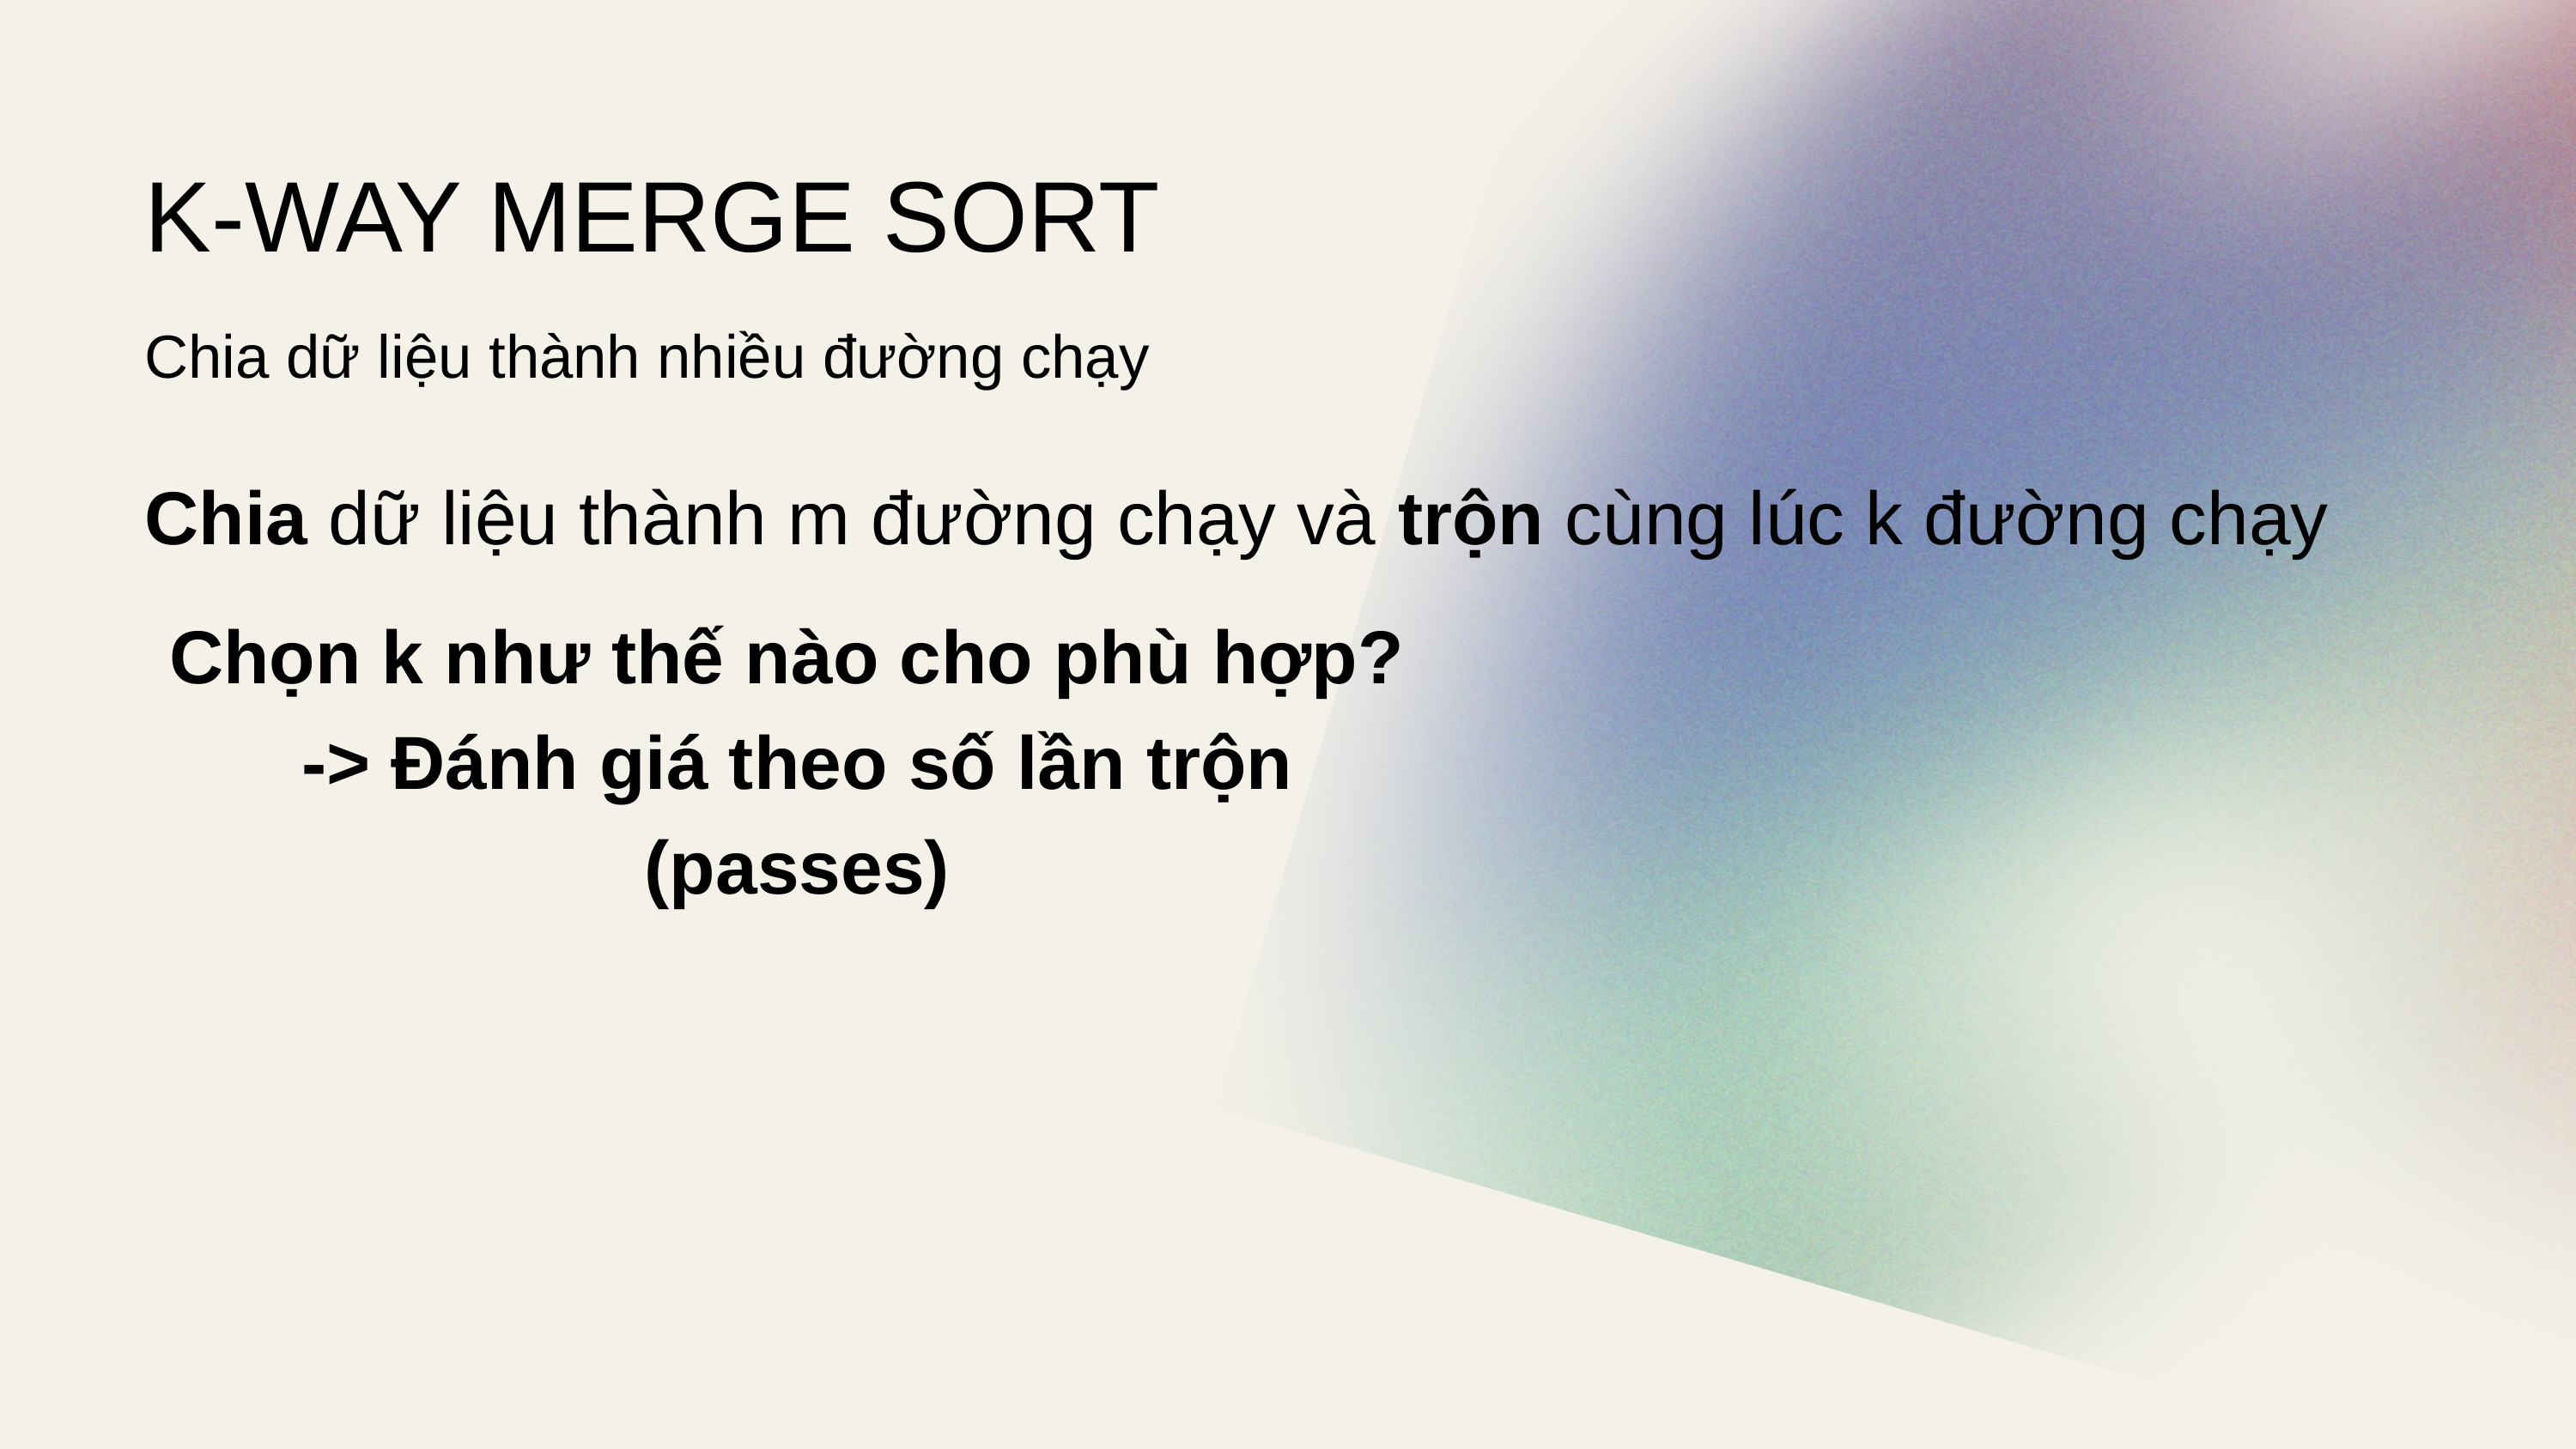

K-WAY MERGE SORT
Chia dữ liệu thành nhiều đường chạy
Chia dữ liệu thành m đường chạy và trộn cùng lúc k đường chạy
Chọn k như thế nào cho phù hợp?
-> Đánh giá theo số lần trộn (passes)